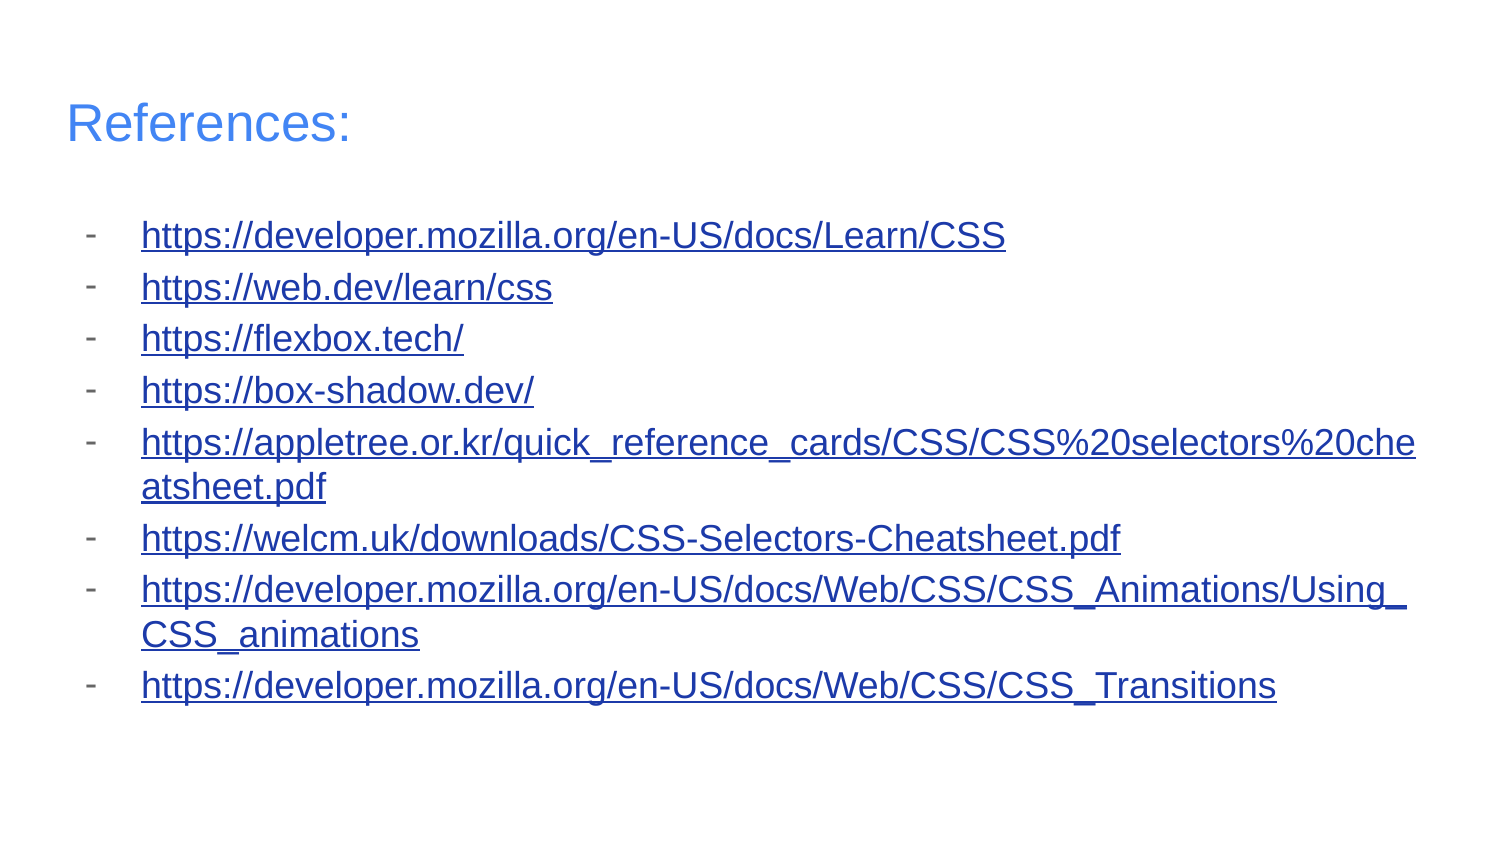

# References:
https://developer.mozilla.org/en-US/docs/Learn/CSS
https://web.dev/learn/css
https://flexbox.tech/
https://box-shadow.dev/
https://appletree.or.kr/quick_reference_cards/CSS/CSS%20selectors%20cheatsheet.pdf
https://welcm.uk/downloads/CSS-Selectors-Cheatsheet.pdf
https://developer.mozilla.org/en-US/docs/Web/CSS/CSS_Animations/Using_CSS_animations
https://developer.mozilla.org/en-US/docs/Web/CSS/CSS_Transitions